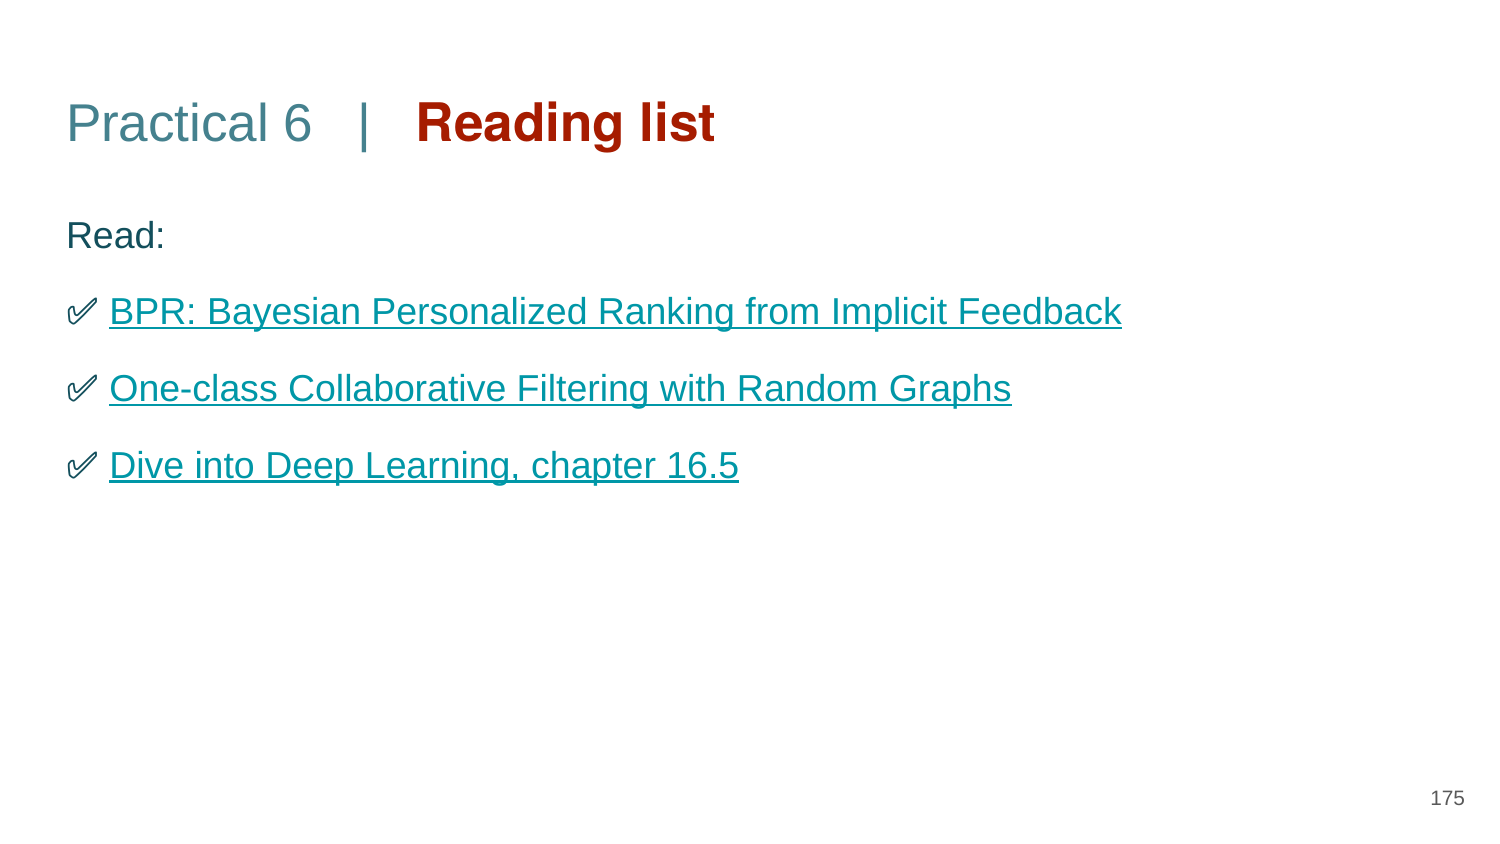

# Practical 6   |   Reading list
Read:
✅ BPR: Bayesian Personalized Ranking from Implicit Feedback
✅ One-class Collaborative Filtering with Random Graphs
✅ Dive into Deep Learning, chapter 16.5

175